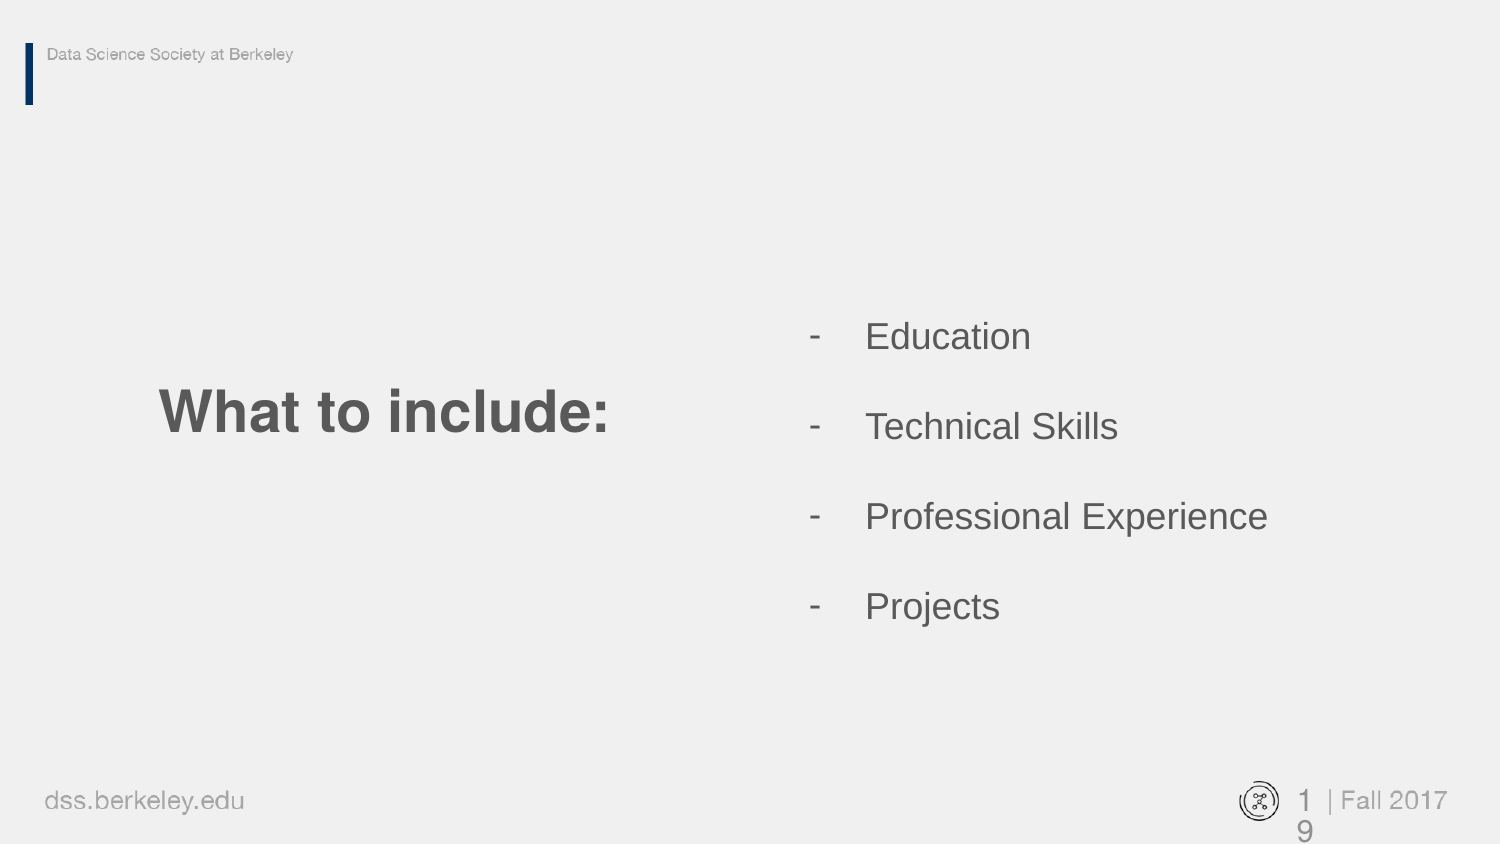

Education
Technical Skills
Professional Experience
Projects
# What to include:
19